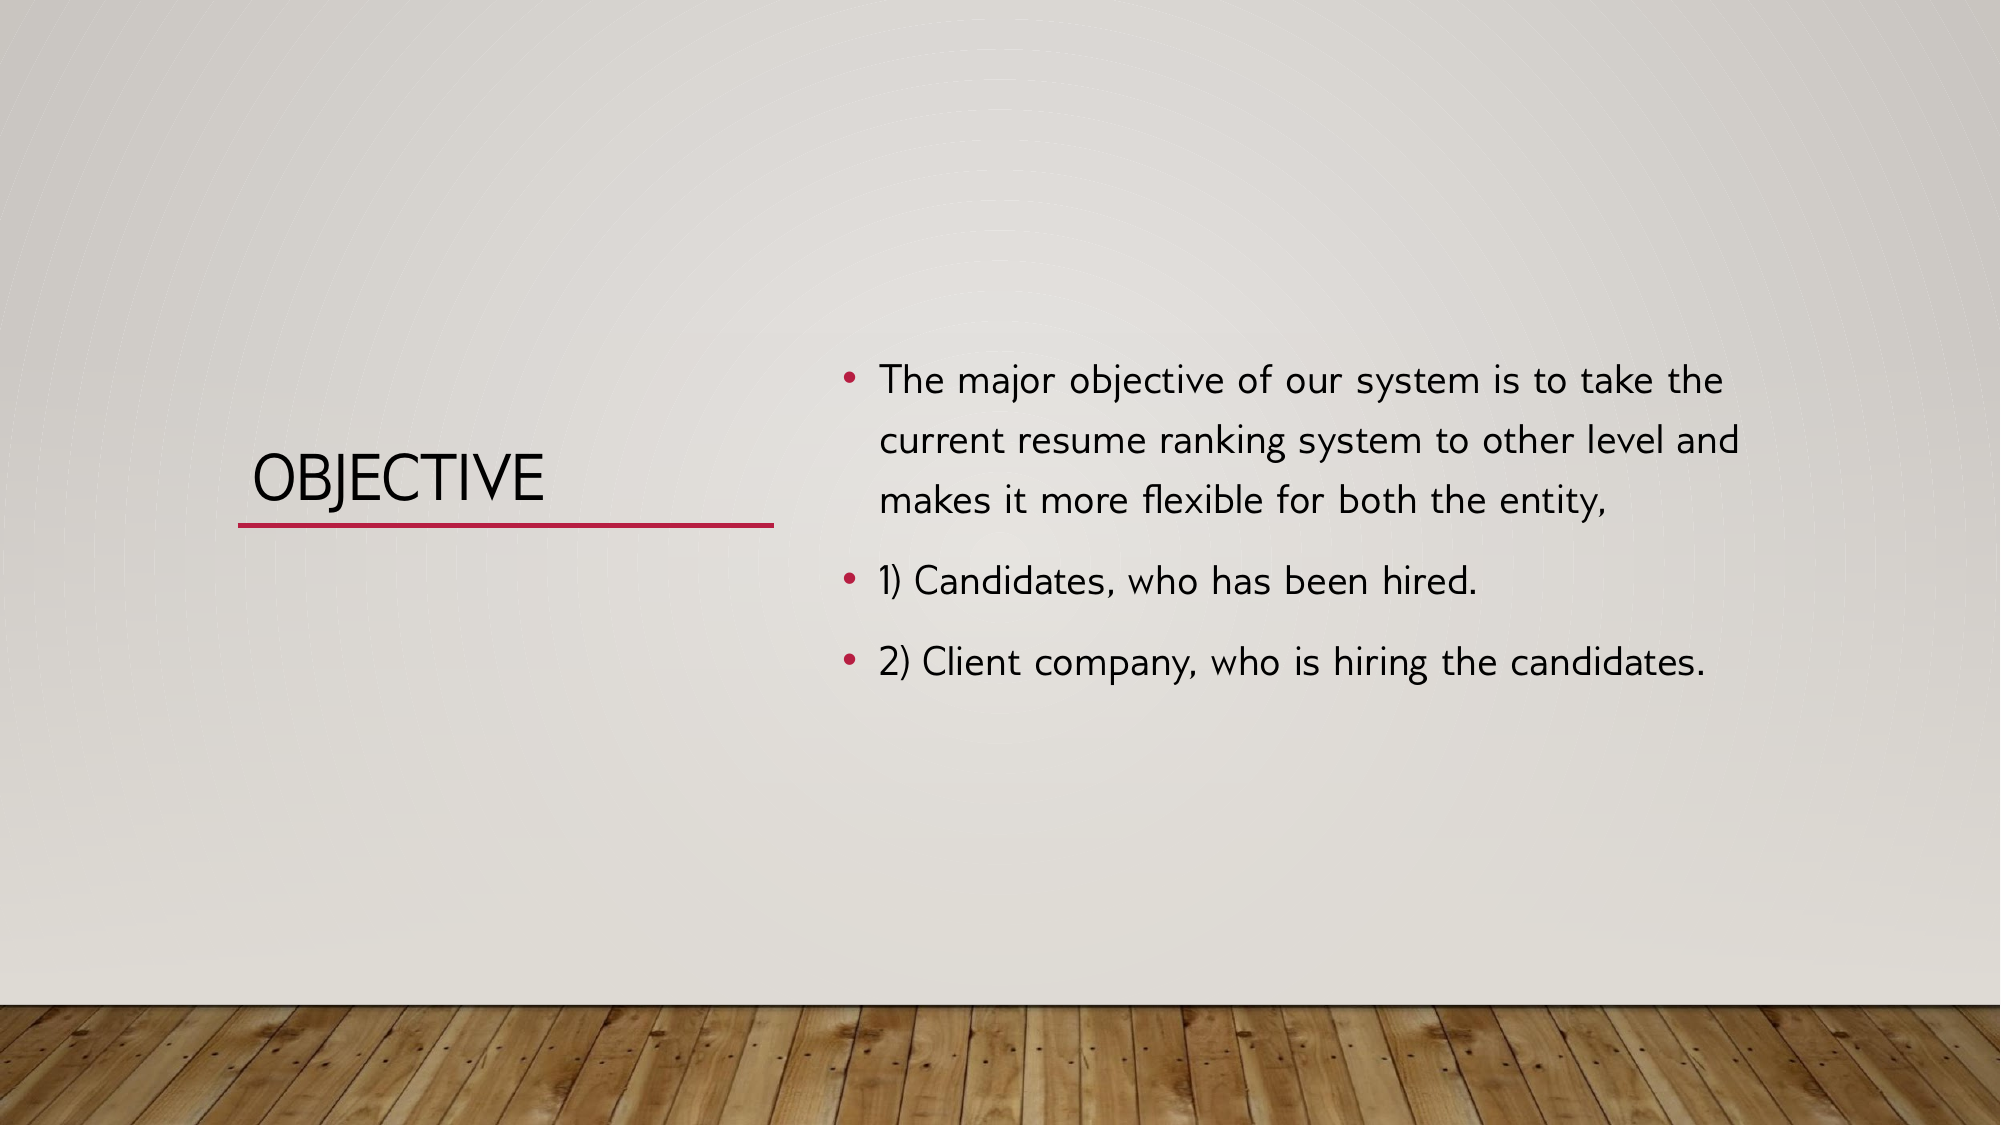

# OBJECTIVE
The major objective of our system is to take the current resume ranking system to other level and makes it more flexible for both the entity,
1) Candidates, who has been hired.
2) Client company, who is hiring the candidates.